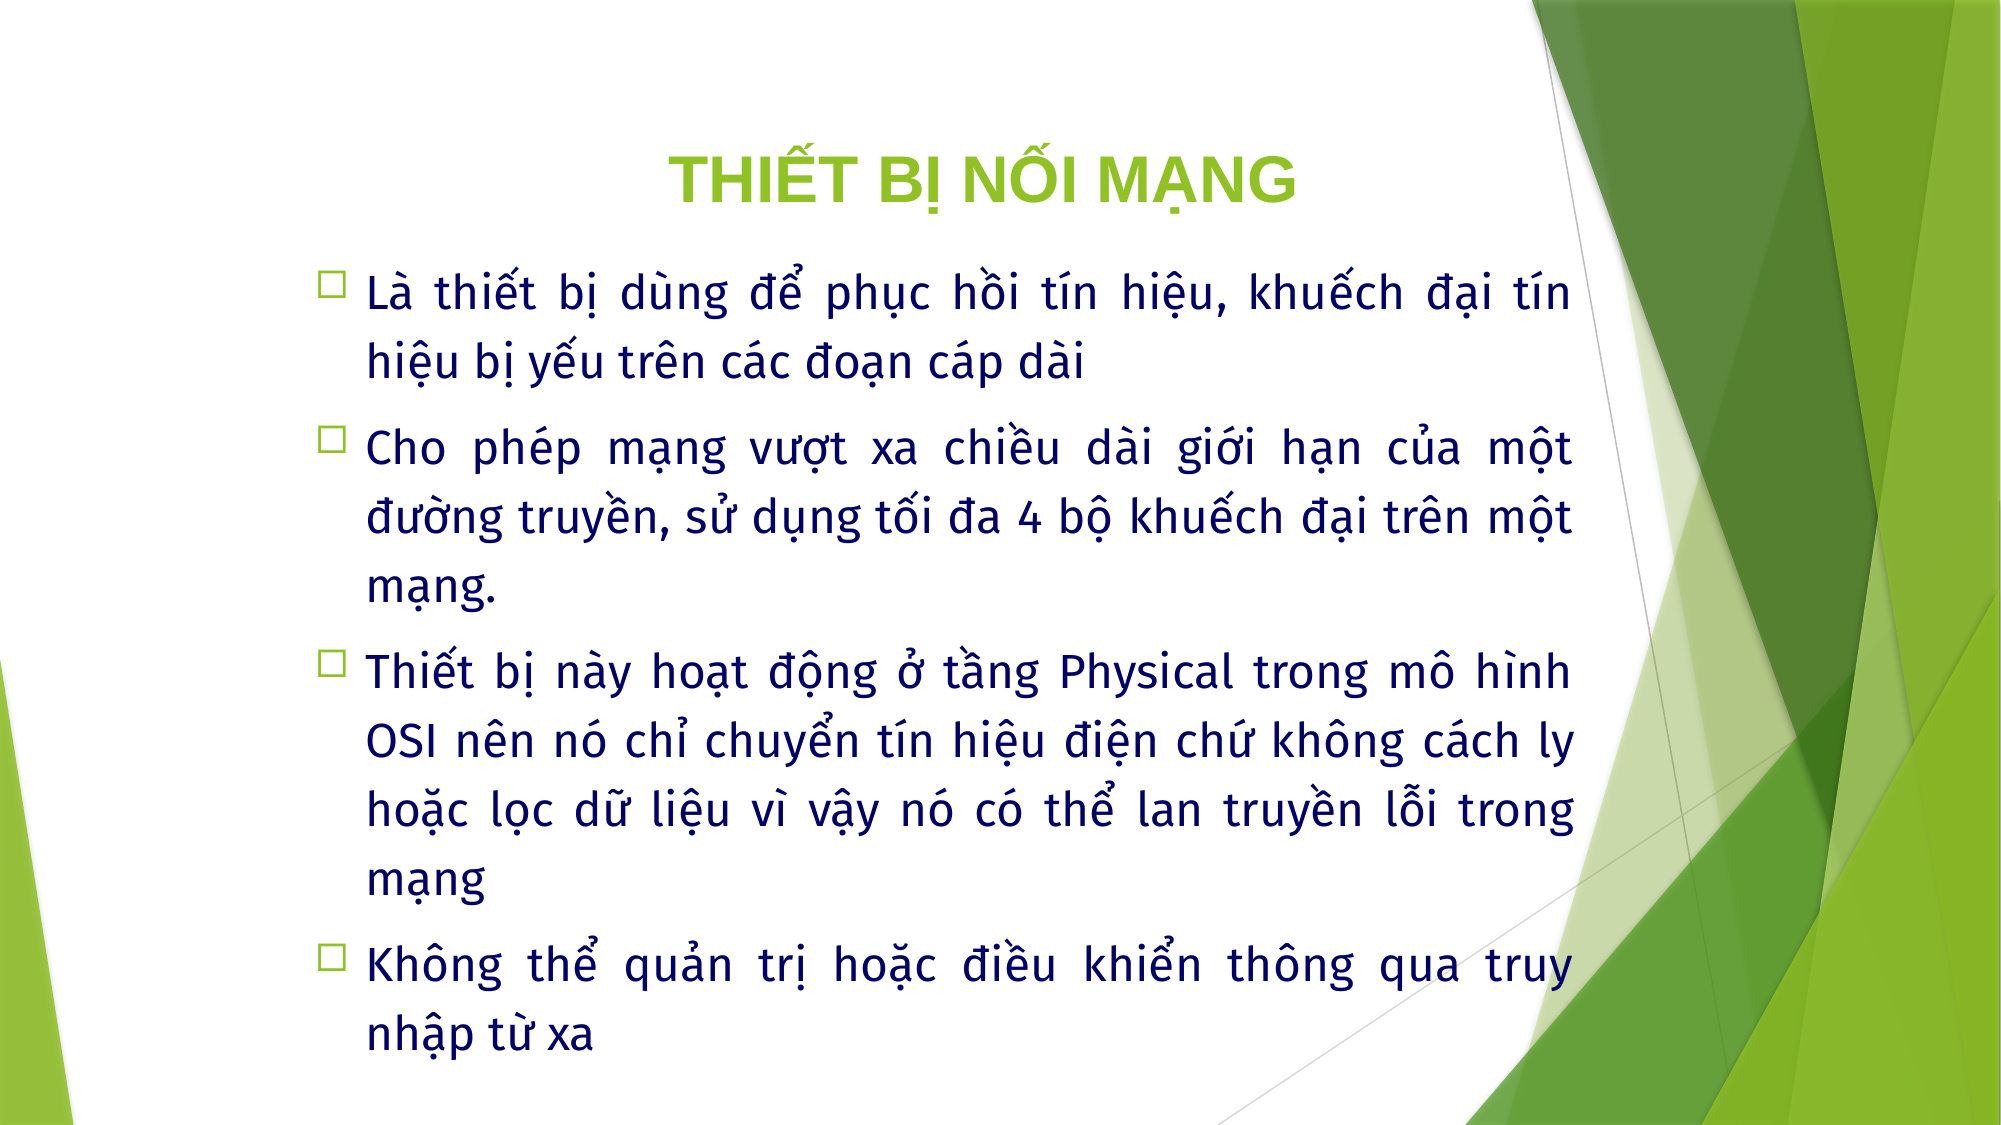

4. Repeater( Bộ khuếch đại- bộ lặp )
# THIẾT BỊ NỐI MẠNG
Là thiết bị dùng để phục hồi tín hiệu, khuếch đại tín hiệu bị yếu trên các đoạn cáp dài
Cho phép mạng vượt xa chiều dài giới hạn của một đường truyền, sử dụng tối đa 4 bộ khuếch đại trên một mạng.
Thiết bị này hoạt động ở tầng Physical trong mô hình OSI nên nó chỉ chuyển tín hiệu điện chứ không cách ly hoặc lọc dữ liệu vì vậy nó có thể lan truyền lỗi trong mạng
Không thể quản trị hoặc điều khiển thông qua truy nhập từ xa